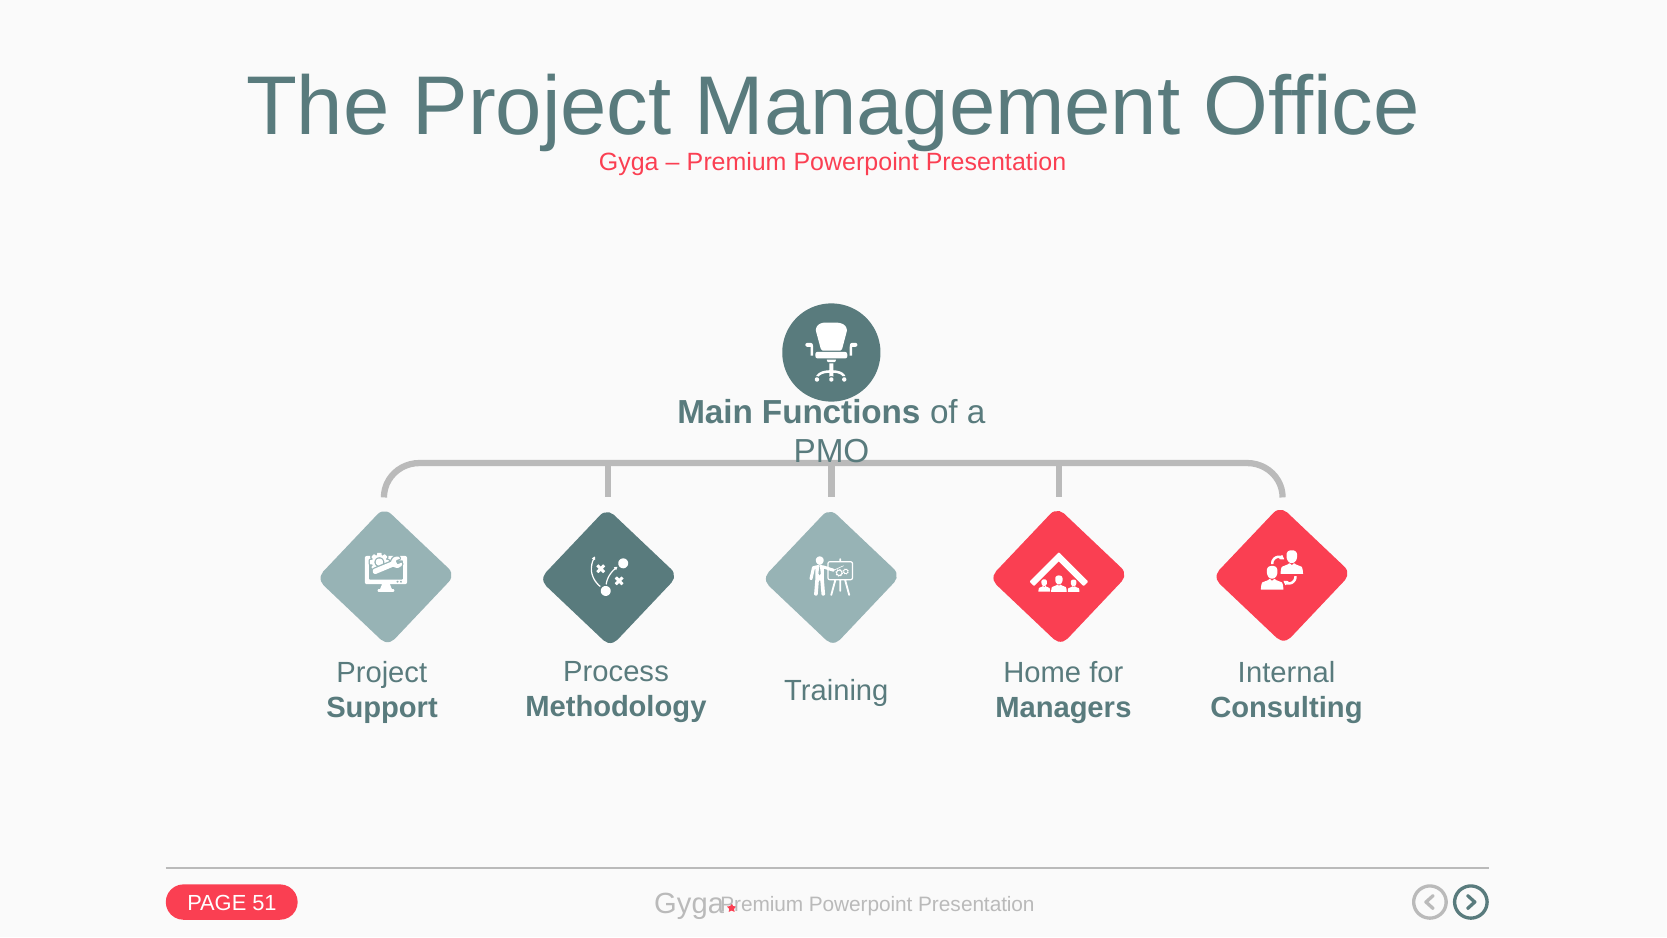

The Project Management Office
Gyga – Premium Powerpoint Presentation

Main Functions of a PMO

Process
Methodology
Project
Support
Training
Home for
Managers
Internal
Consulting